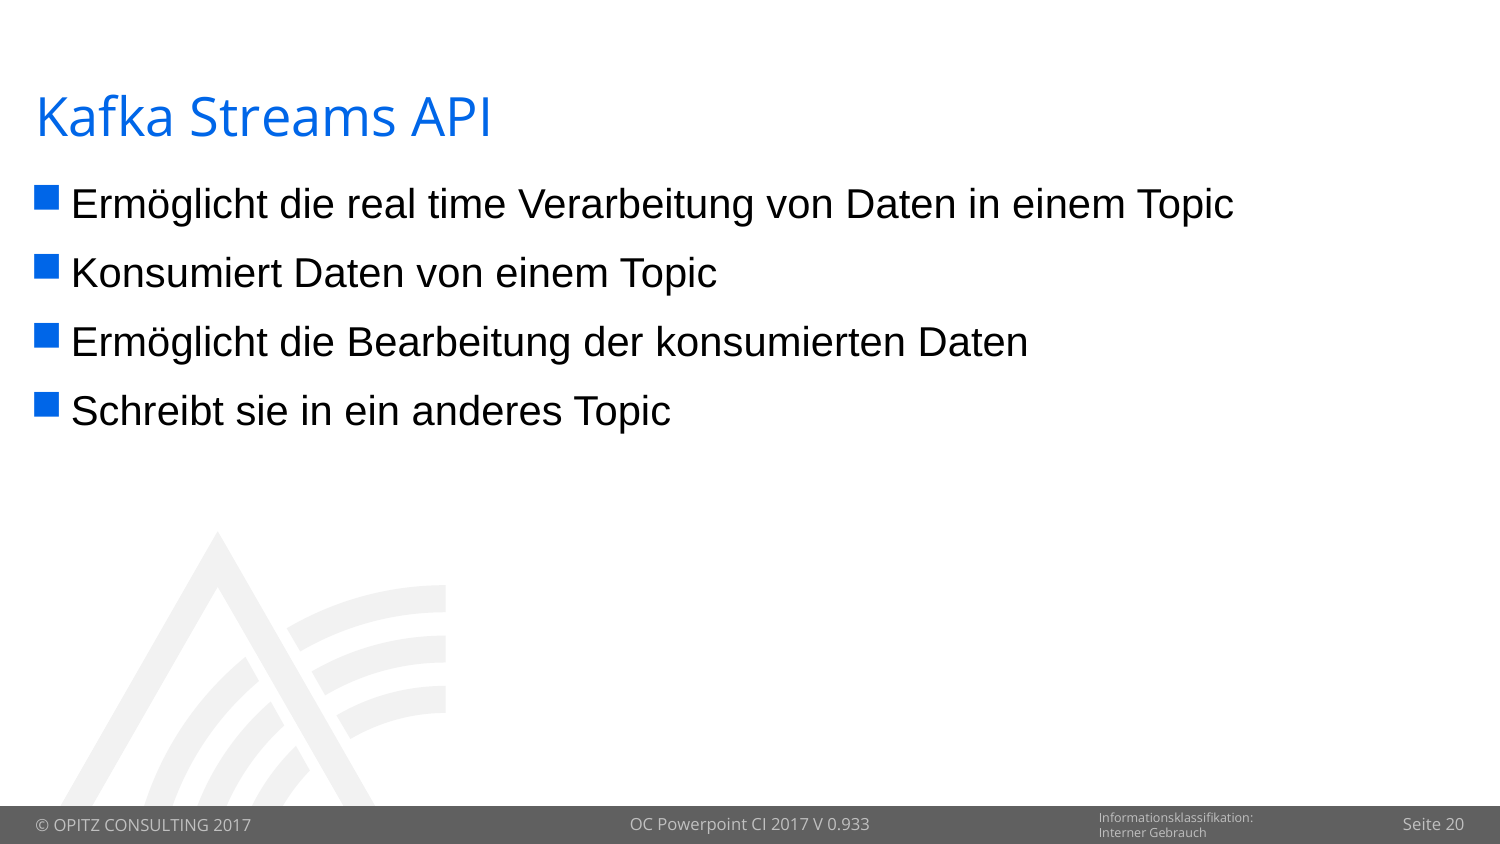

# Kafka Streams API
Ermöglicht die real time Verarbeitung von Daten in einem Topic
Konsumiert Daten von einem Topic
Ermöglicht die Bearbeitung der konsumierten Daten
Schreibt sie in ein anderes Topic

OC Powerpoint CI 2017 V 0.933
Seite 20